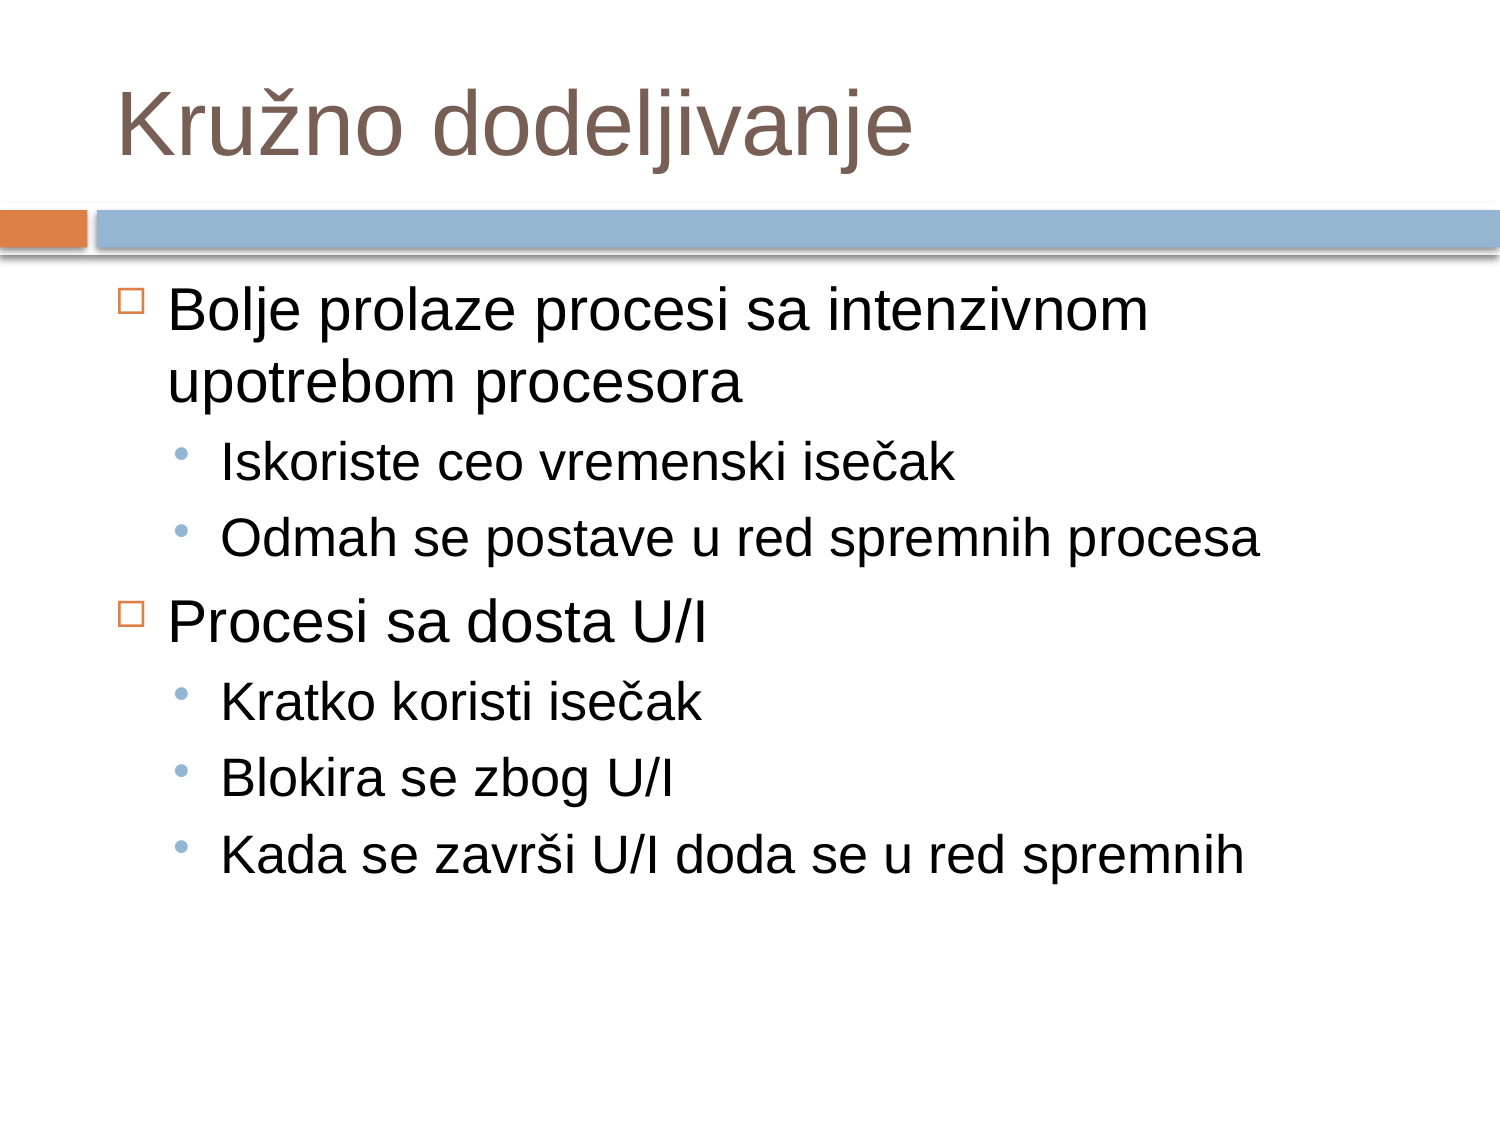

# Kružno dodeljivanje
Bolje prolaze procesi sa intenzivnom upotrebom procesora
Iskoriste ceo vremenski isečak
Odmah se postave u red spremnih procesa
Procesi sa dosta U/I
Kratko koristi isečak
Blokira se zbog U/I
Kada se završi U/I doda se u red spremnih